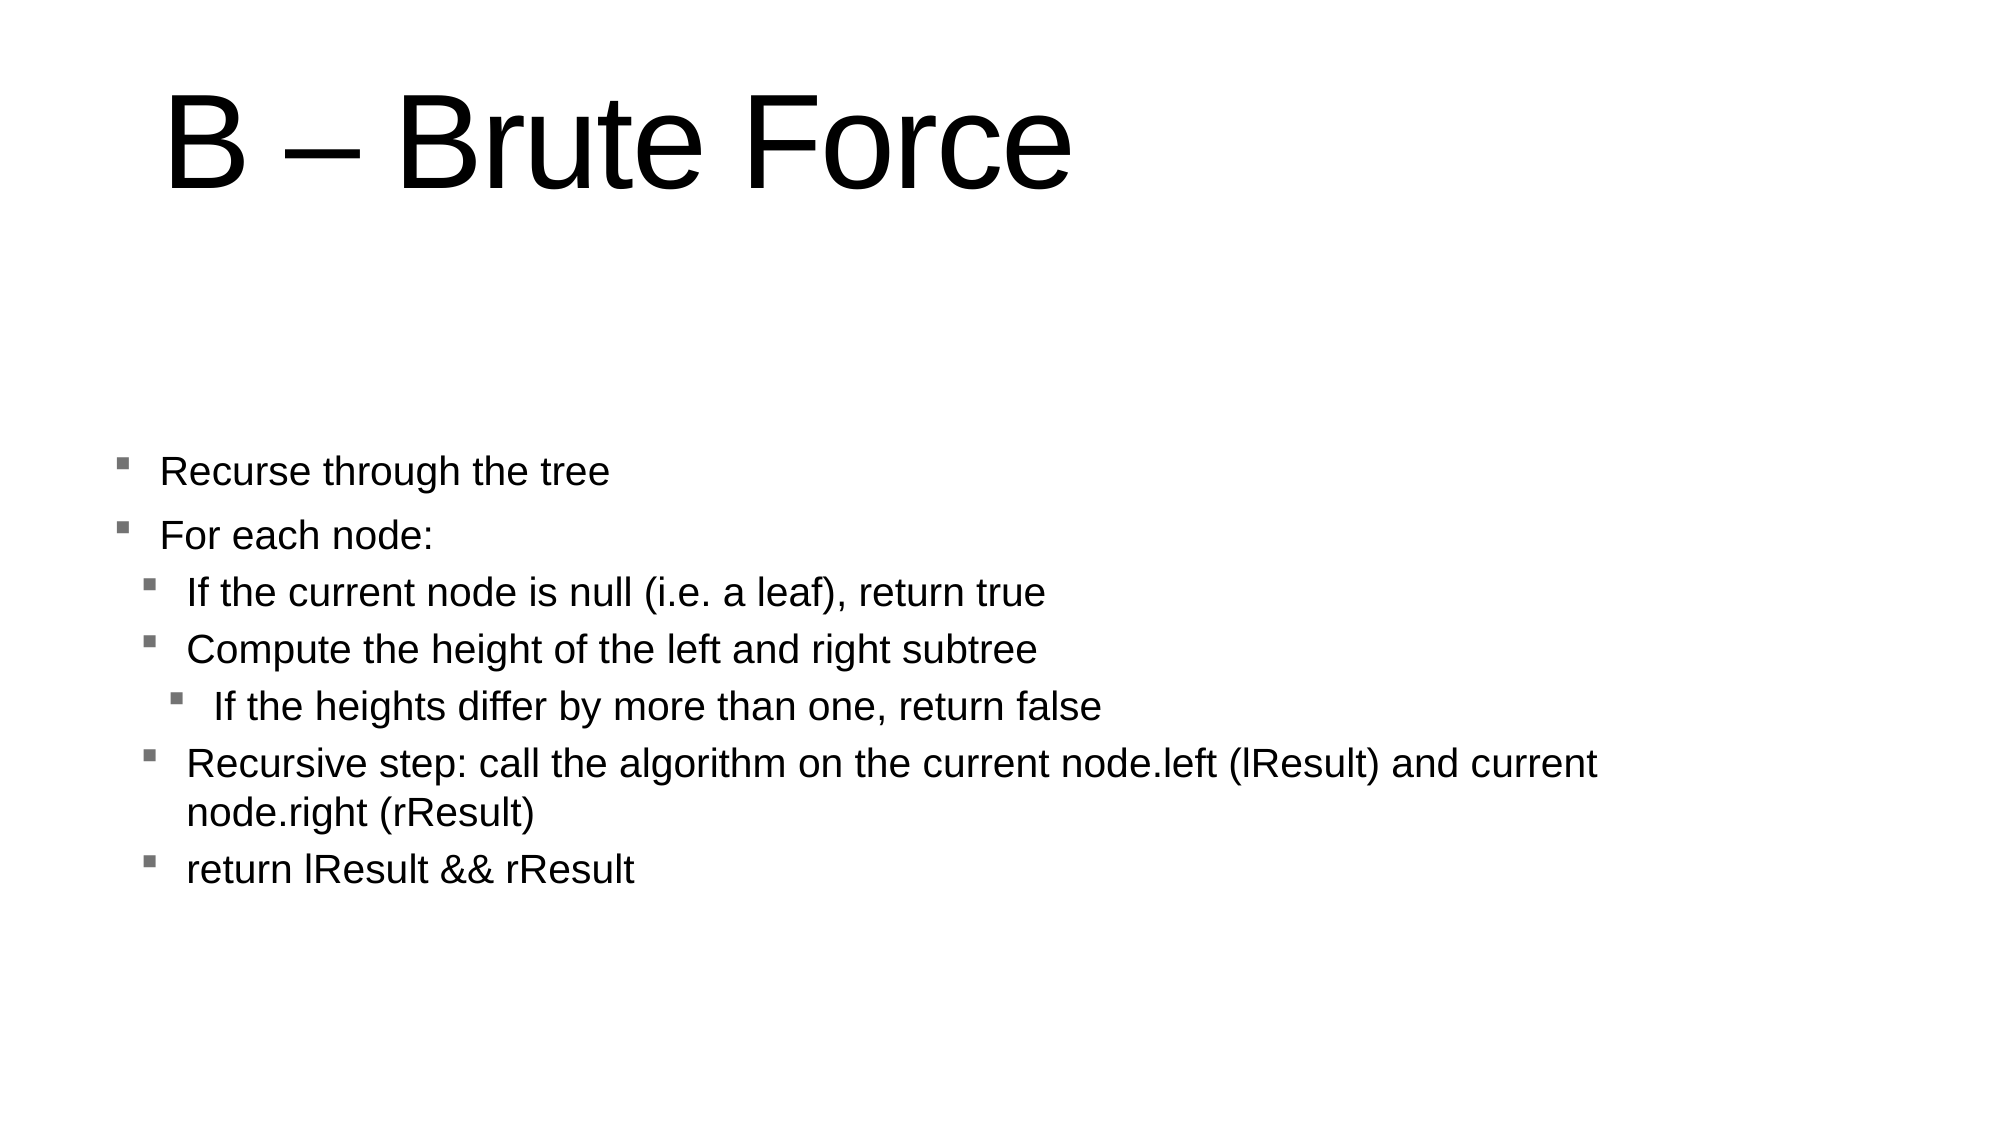

# B – Brute Force
Recurse through the tree
For each node:
If the current node is null (i.e. a leaf), return true
Compute the height of the left and right subtree
If the heights differ by more than one, return false
Recursive step: call the algorithm on the current node.left (lResult) and current node.right (rResult)
return lResult && rResult